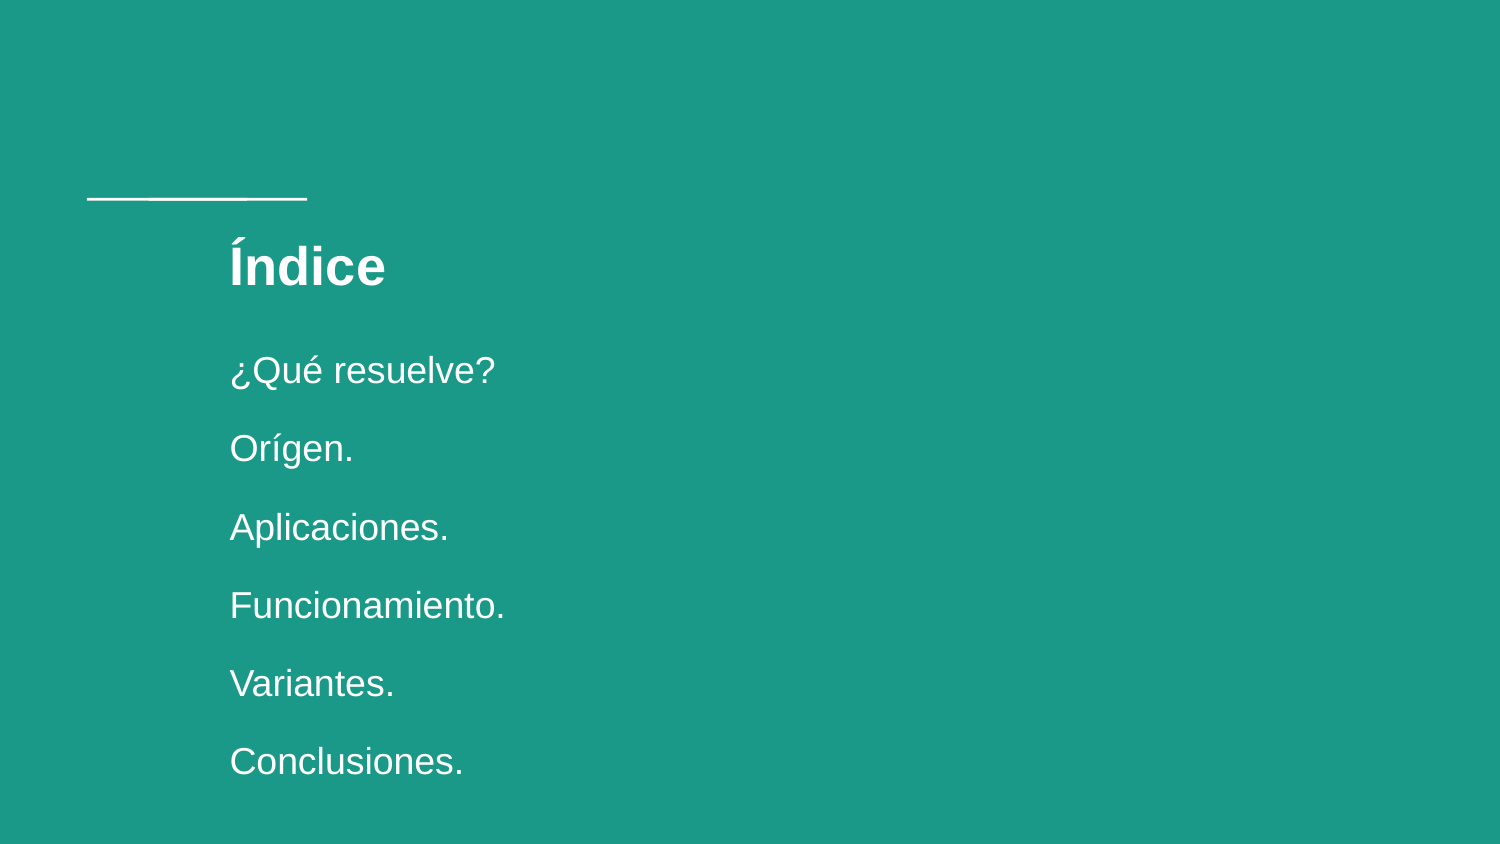

Índice
¿Qué resuelve?
Orígen.
Aplicaciones.
Funcionamiento.
Variantes.
Conclusiones.